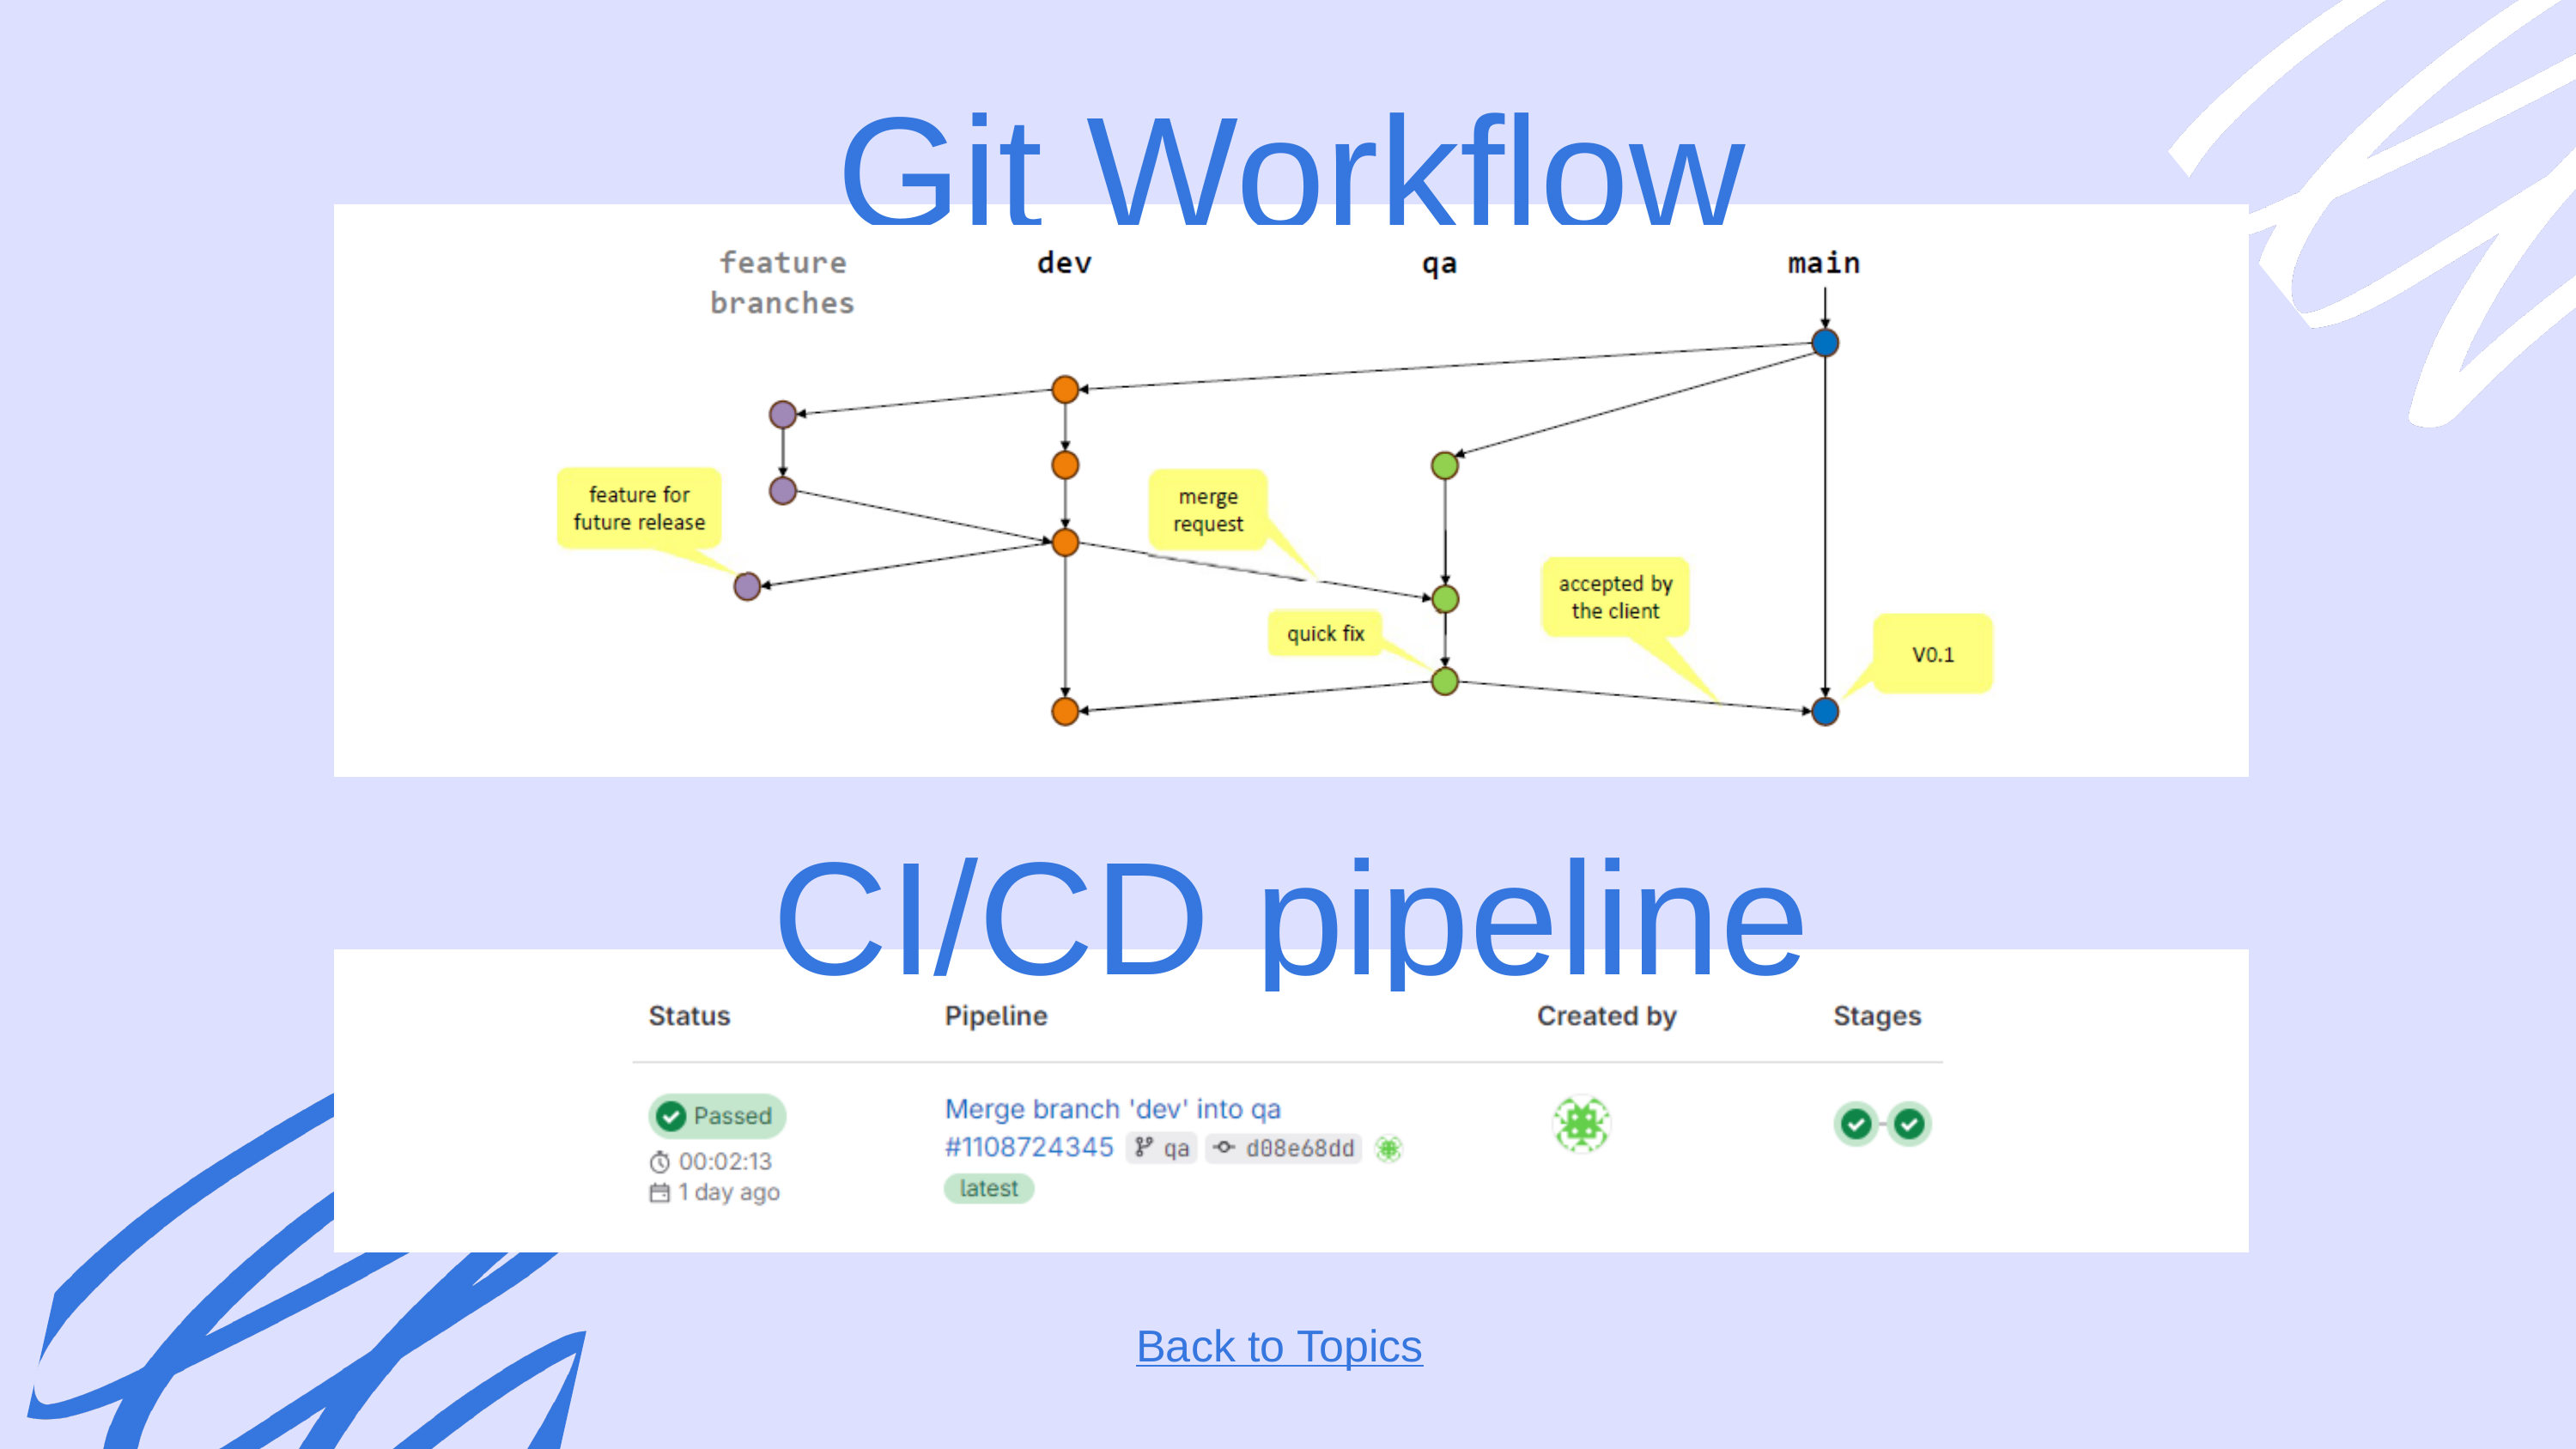

Git Workflow

CI/CD pipeline

Back to Topics